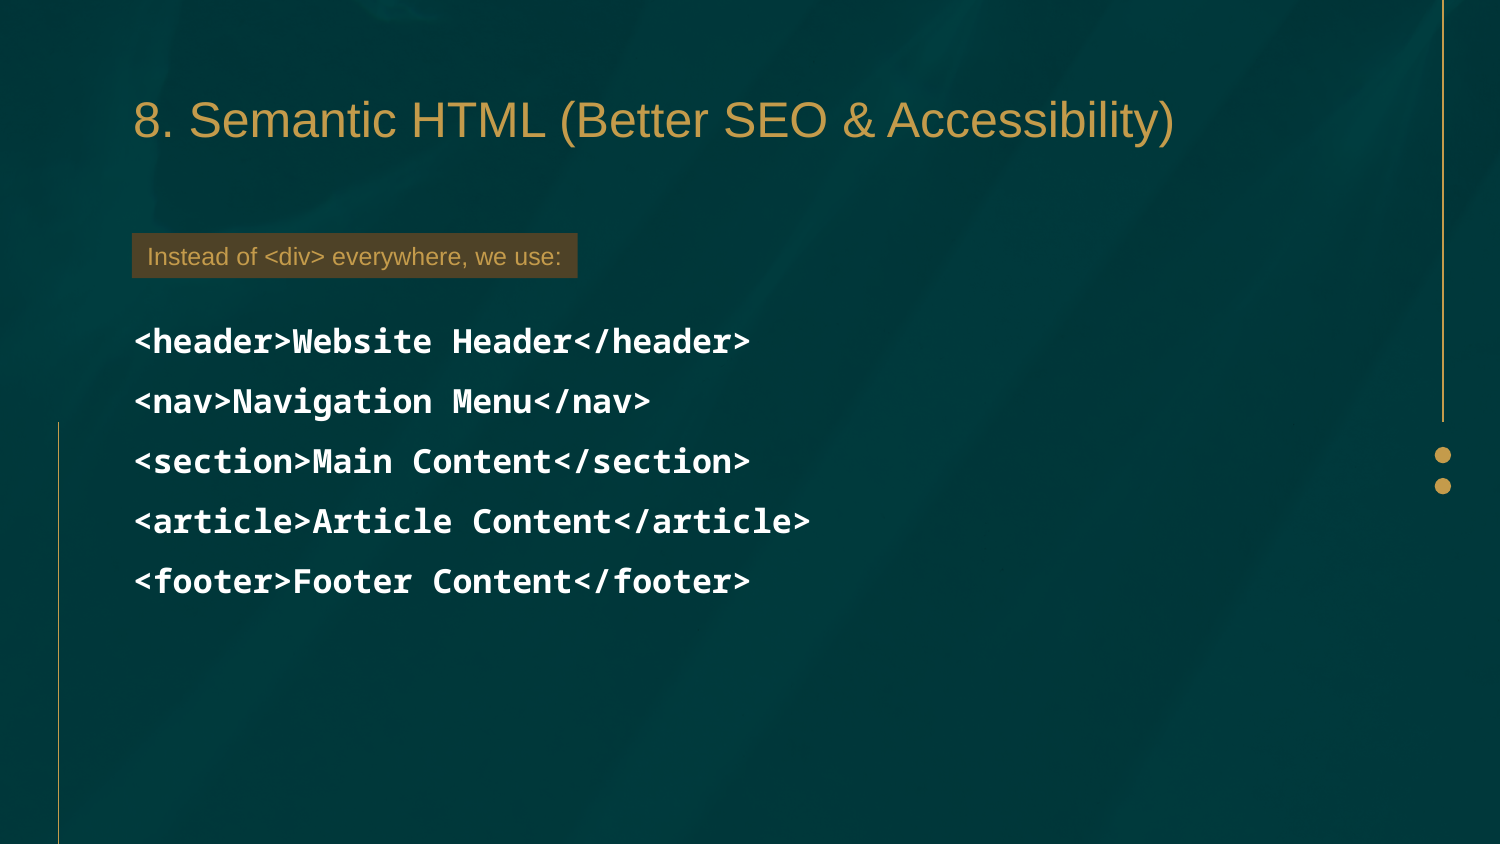

# 8. Semantic HTML (Better SEO & Accessibility)
Instead of <div> everywhere, we use:
<header>Website Header</header>
<nav>Navigation Menu</nav>
<section>Main Content</section>
<article>Article Content</article>
<footer>Footer Content</footer>